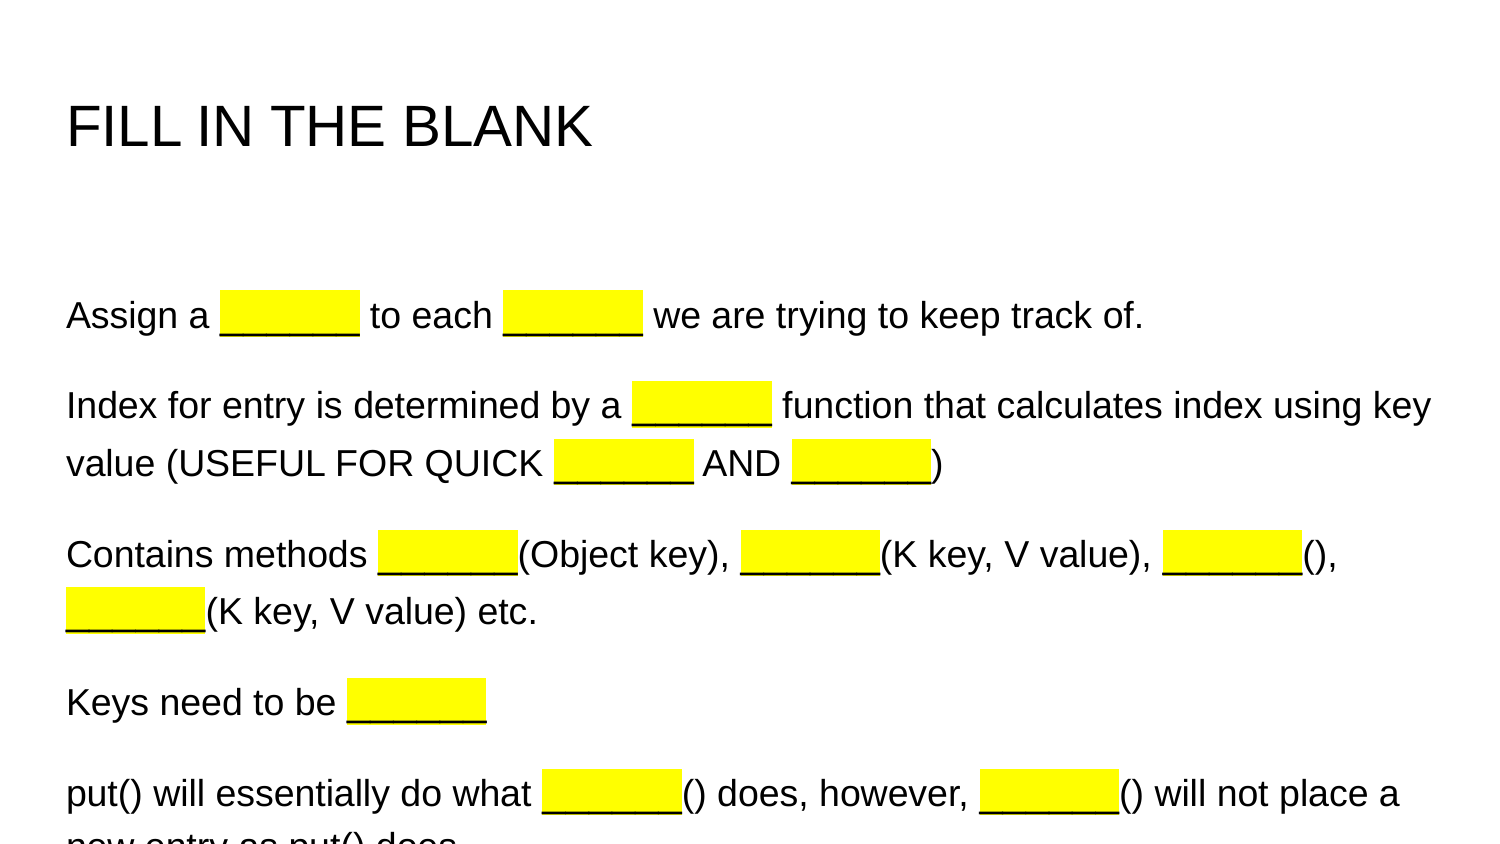

# FILL IN THE BLANK
Assign a ______ to each ______ we are trying to keep track of.
Index for entry is determined by a ______ function that calculates index using key value (USEFUL FOR QUICK ______ AND ______)
Contains methods ______(Object key), ______(K key, V value), ______(), ______(K key, V value) etc.
Keys need to be ______
put() will essentially do what ______() does, however, ______() will not place a new entry as put() does